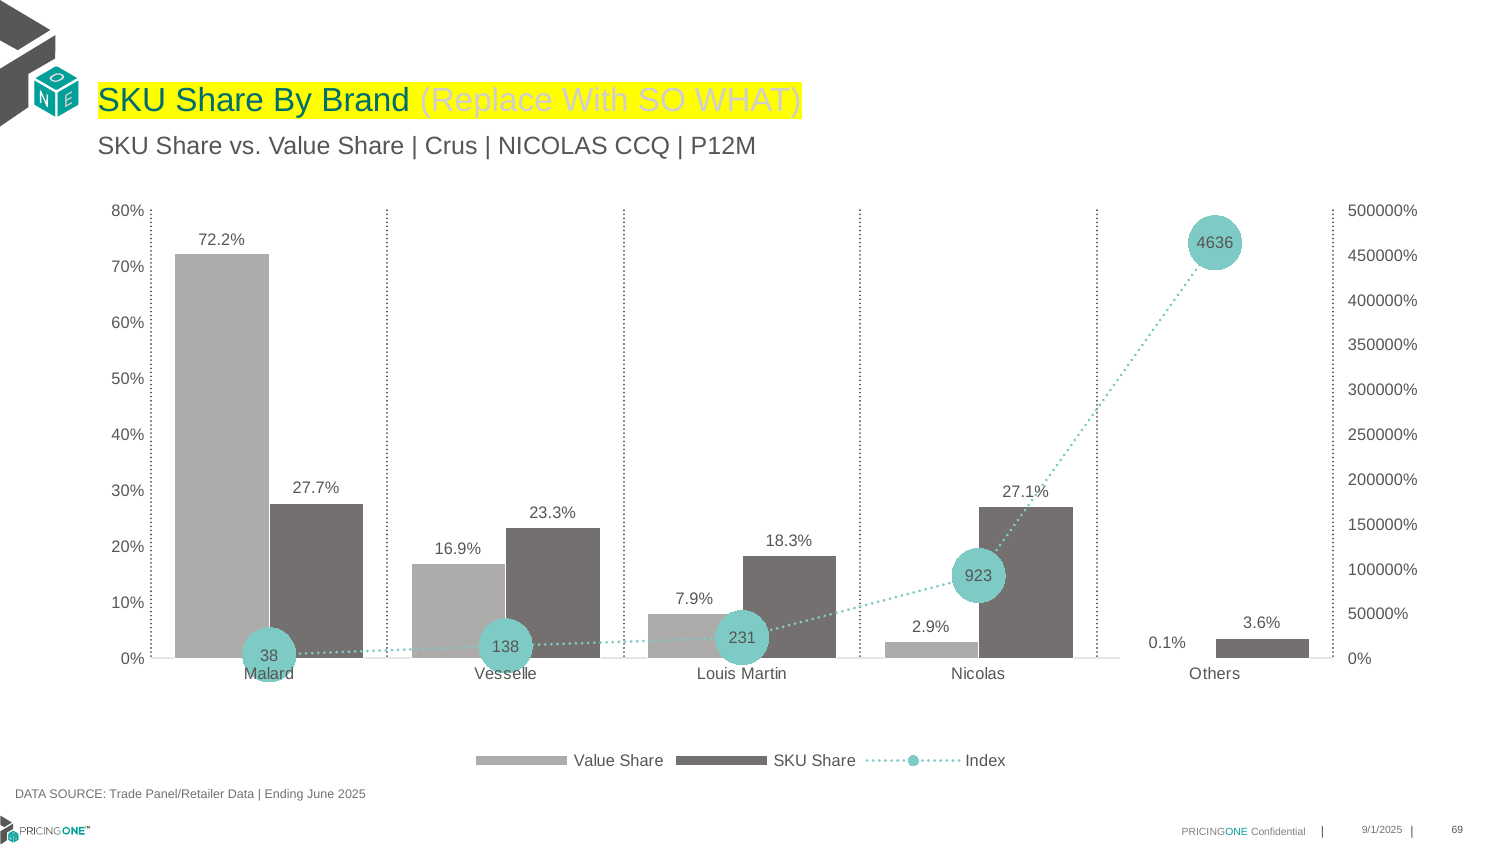

# SKU Share By Brand (Replace With SO WHAT)
SKU Share vs. Value Share | Crus | NICOLAS CCQ | P12M

### Chart

| Category | Value Share | SKU Share | Index |
|---|---|---|---|
| Malard | 0.721863337564173 | 0.2770083102493075 | 38.374065537672735 |
| Vesselle | 0.16865895012029478 | 0.2326869806094183 | 137.96301971727917 |
| Louis Martin | 0.07929982760907041 | 0.18282548476454297 | 230.54966230926732 |
| Nicolas | 0.029401178320419802 | 0.27146814404432135 | 923.3240283290974 |
| Others | 0.000776706386042018 | 0.03601108033240998 | 4636.38267684616 |
DATA SOURCE: Trade Panel/Retailer Data | Ending June 2025

9/1/2025
69